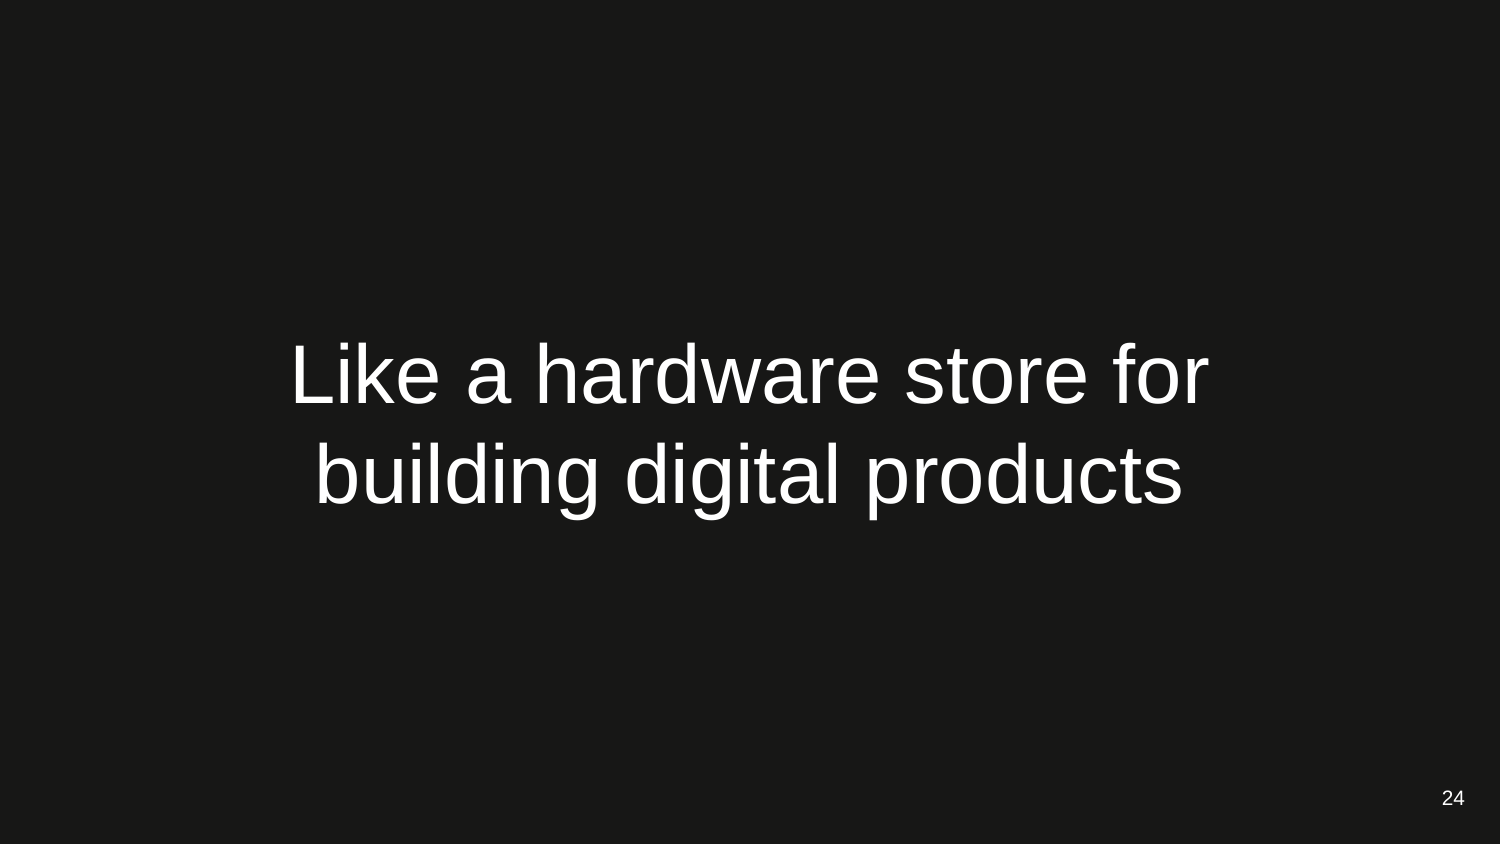

Like a hardware store for building digital products
24